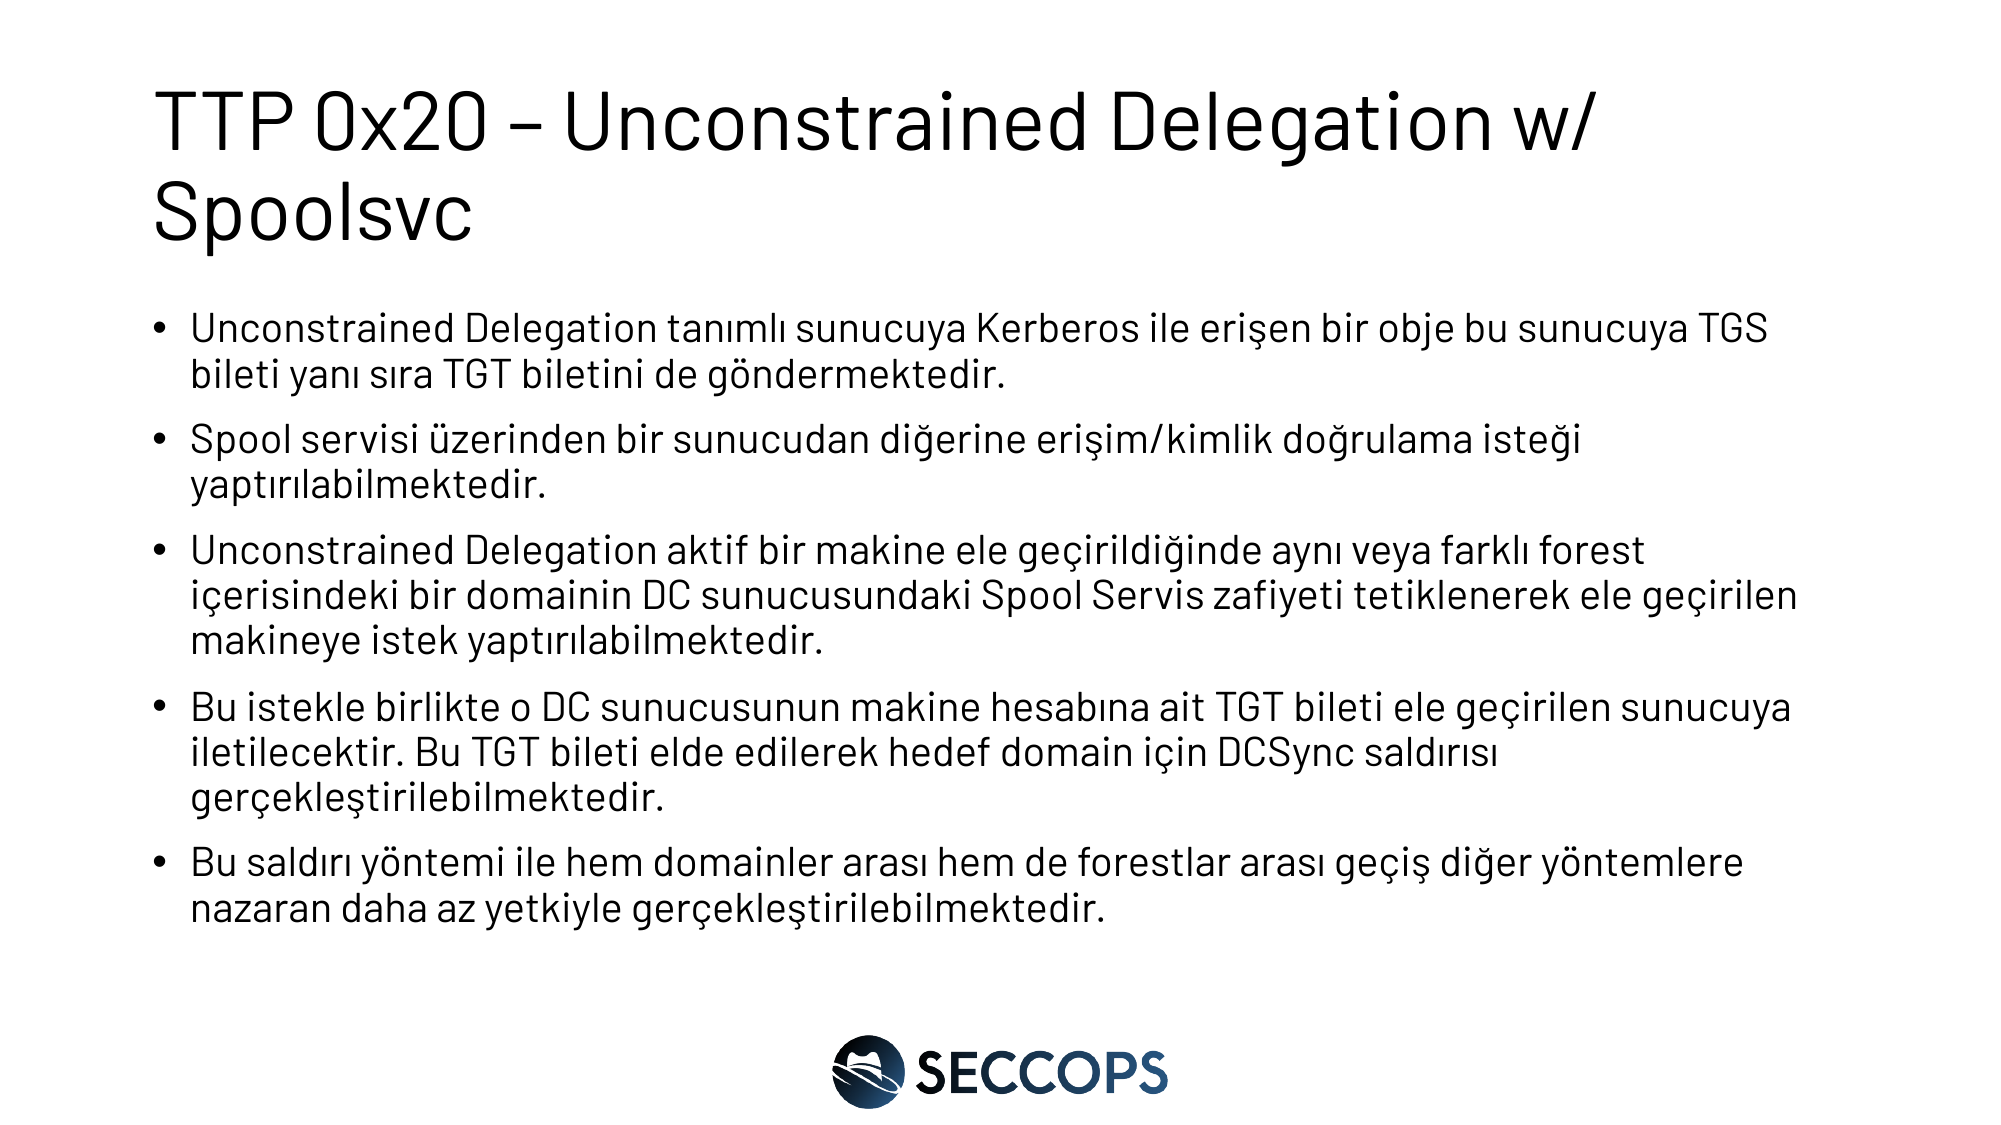

# TTP 0x20 – Unconstrained Delegation w/ Spoolsvc
Unconstrained Delegation tanımlı sunucuya Kerberos ile erişen bir obje bu sunucuya TGS bileti yanı sıra TGT biletini de göndermektedir.
Spool servisi üzerinden bir sunucudan diğerine erişim/kimlik doğrulama isteği yaptırılabilmektedir.
Unconstrained Delegation aktif bir makine ele geçirildiğinde aynı veya farklı forest içerisindeki bir domainin DC sunucusundaki Spool Servis zafiyeti tetiklenerek ele geçirilen makineye istek yaptırılabilmektedir.
Bu istekle birlikte o DC sunucusunun makine hesabına ait TGT bileti ele geçirilen sunucuya iletilecektir. Bu TGT bileti elde edilerek hedef domain için DCSync saldırısı gerçekleştirilebilmektedir.
Bu saldırı yöntemi ile hem domainler arası hem de forestlar arası geçiş diğer yöntemlere nazaran daha az yetkiyle gerçekleştirilebilmektedir.